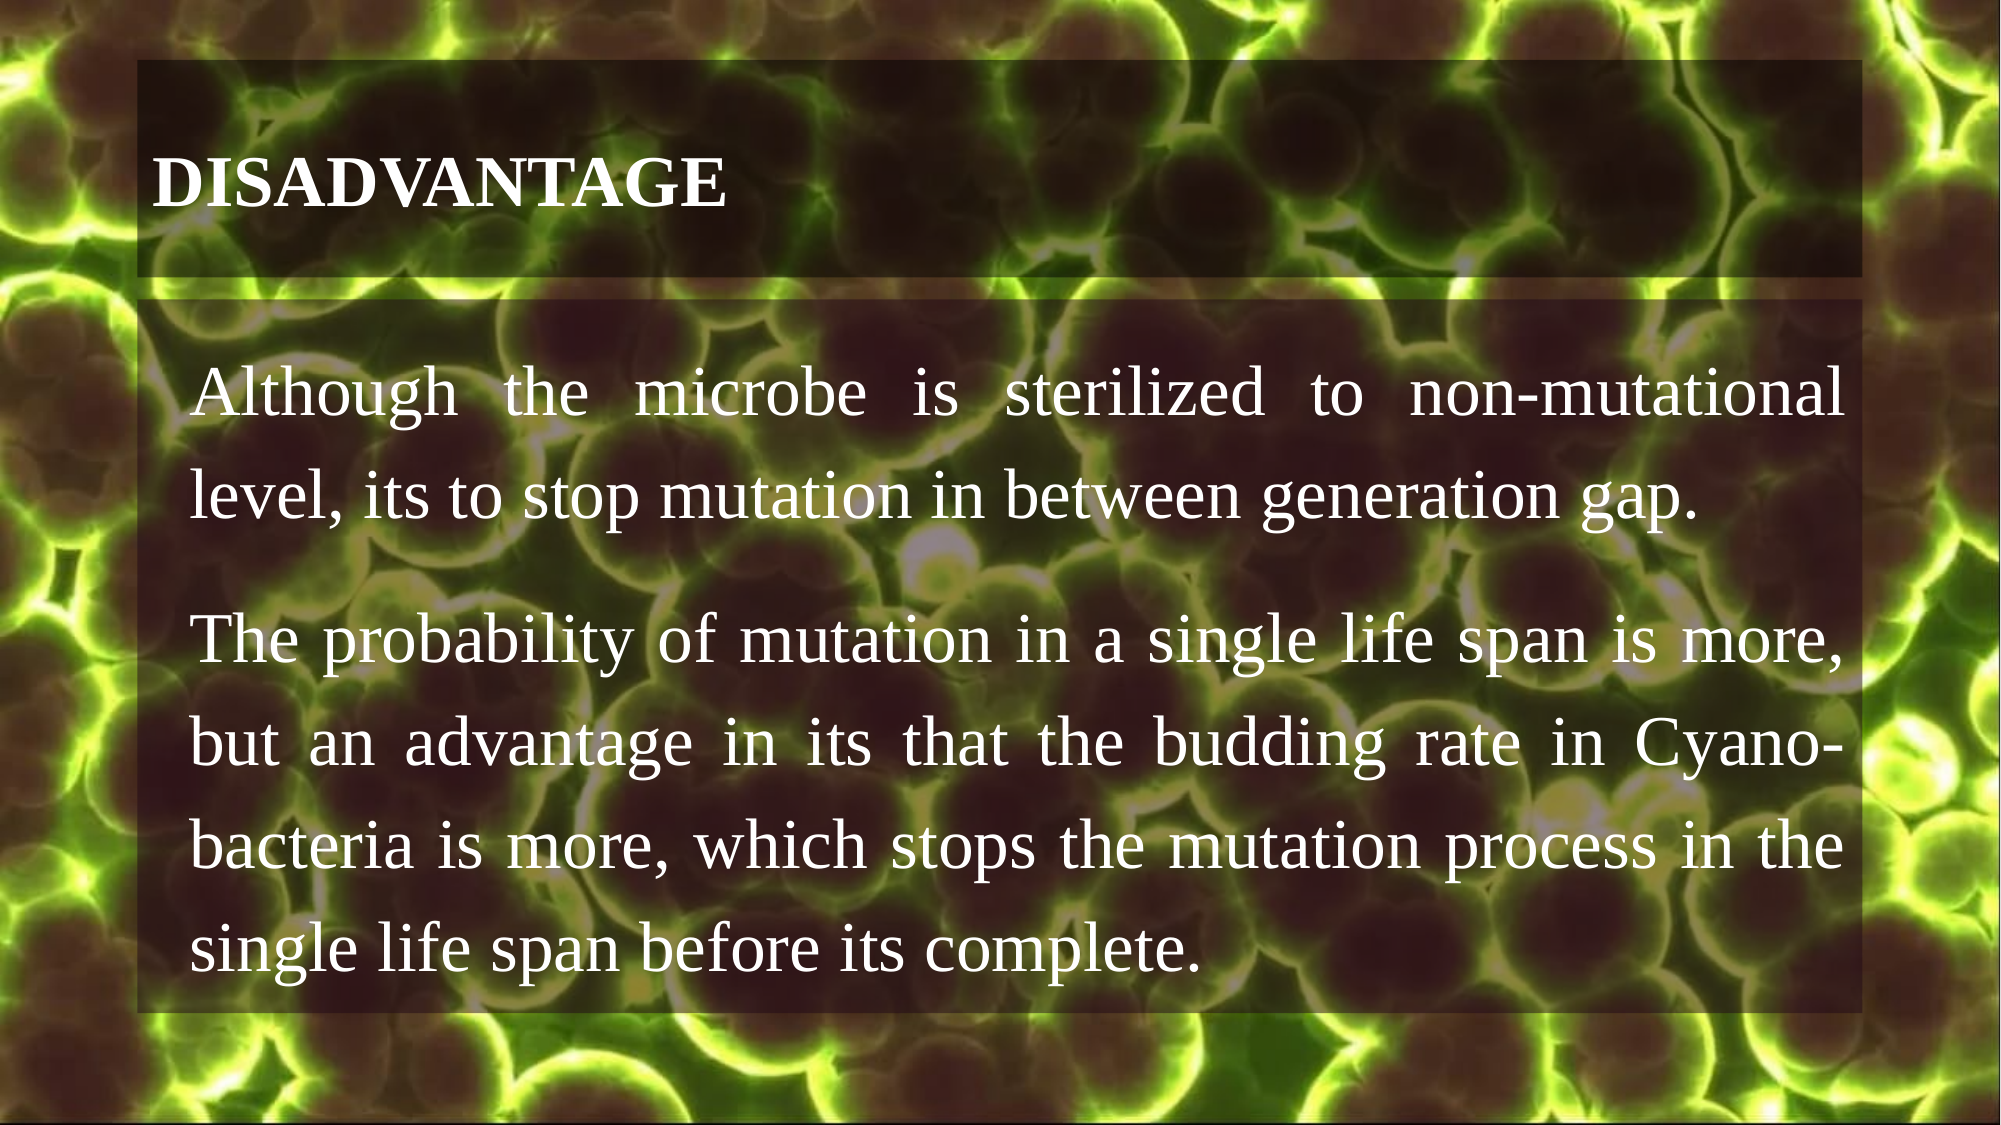

# DISADVANTAGE
		Although the microbe is sterilized to non-mutational level, its to stop mutation in between generation gap.
		The probability of mutation in a single life span is more, but an advantage in its that the budding rate in Cyano-bacteria is more, which stops the mutation process in the single life span before its complete.